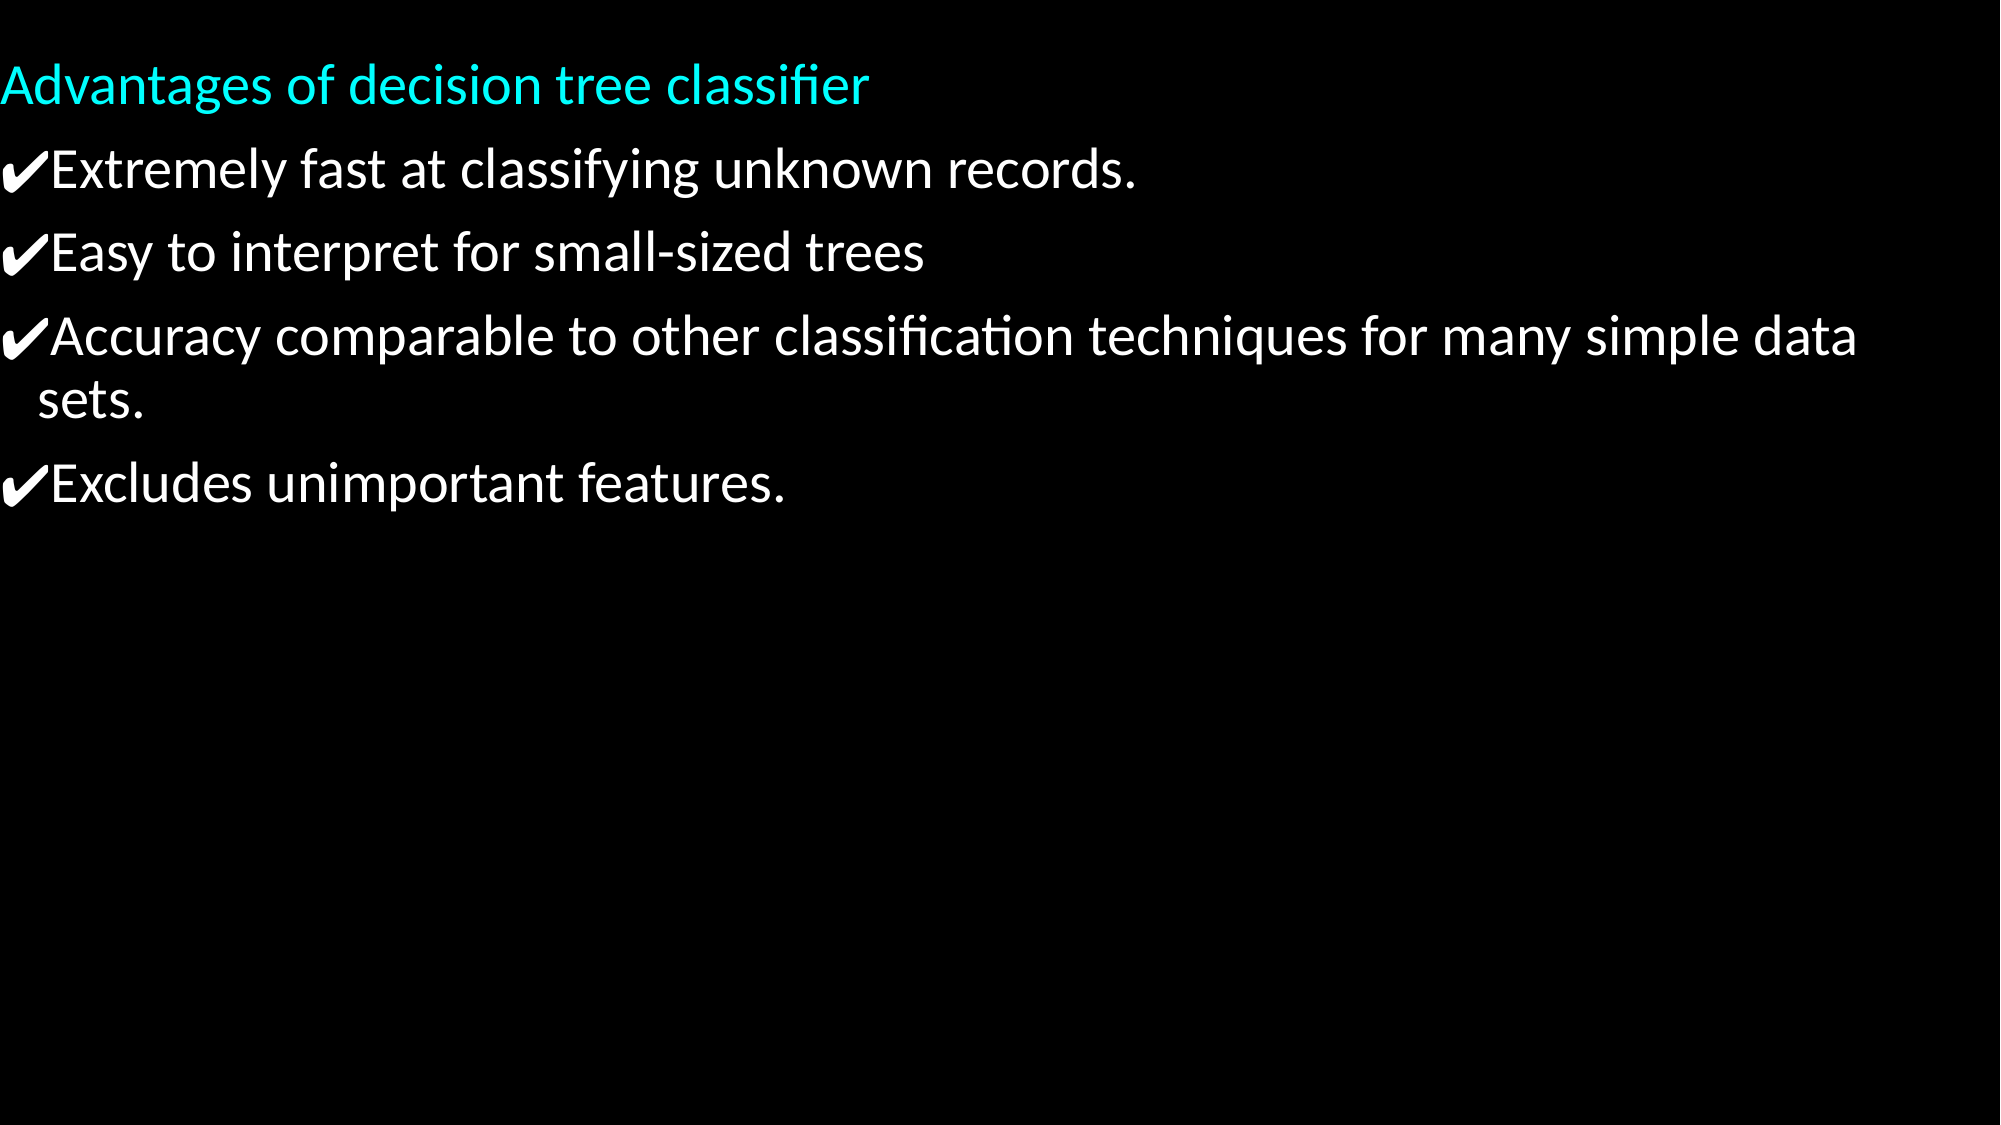

Advantages of decision tree classifier
Extremely fast at classifying unknown records.
Easy to interpret for small-sized trees
Accuracy comparable to other classification techniques for many simple data sets.
Excludes unimportant features.